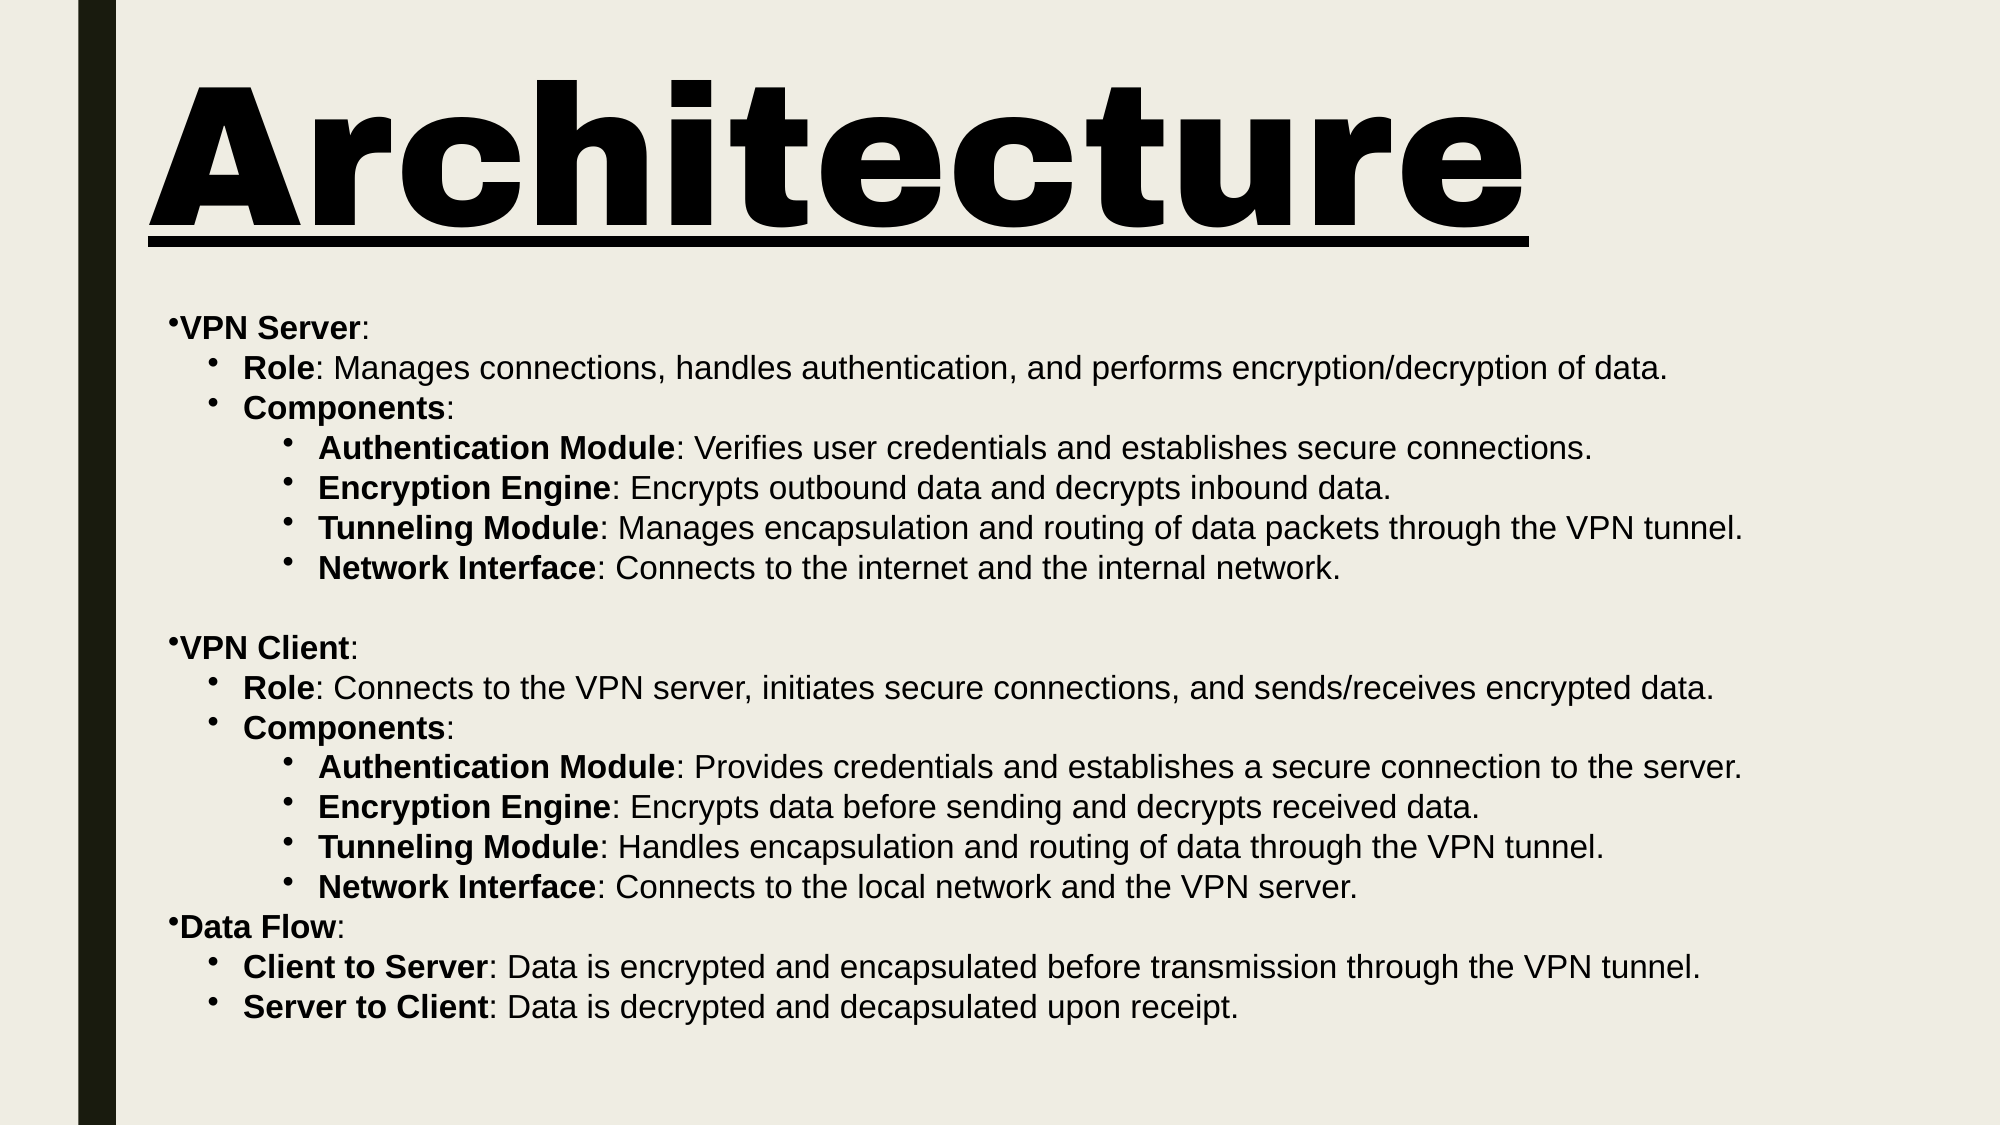

Architecture
VPN Server:
Role: Manages connections, handles authentication, and performs encryption/decryption of data.
Components:
Authentication Module: Verifies user credentials and establishes secure connections.
Encryption Engine: Encrypts outbound data and decrypts inbound data.
Tunneling Module: Manages encapsulation and routing of data packets through the VPN tunnel.
Network Interface: Connects to the internet and the internal network.

VPN Client:
Role: Connects to the VPN server, initiates secure connections, and sends/receives encrypted data.
Components:
Authentication Module: Provides credentials and establishes a secure connection to the server.
Encryption Engine: Encrypts data before sending and decrypts received data.
Tunneling Module: Handles encapsulation and routing of data through the VPN tunnel.
Network Interface: Connects to the local network and the VPN server.
Data Flow:
Client to Server: Data is encrypted and encapsulated before transmission through the VPN tunnel.
Server to Client: Data is decrypted and decapsulated upon receipt.